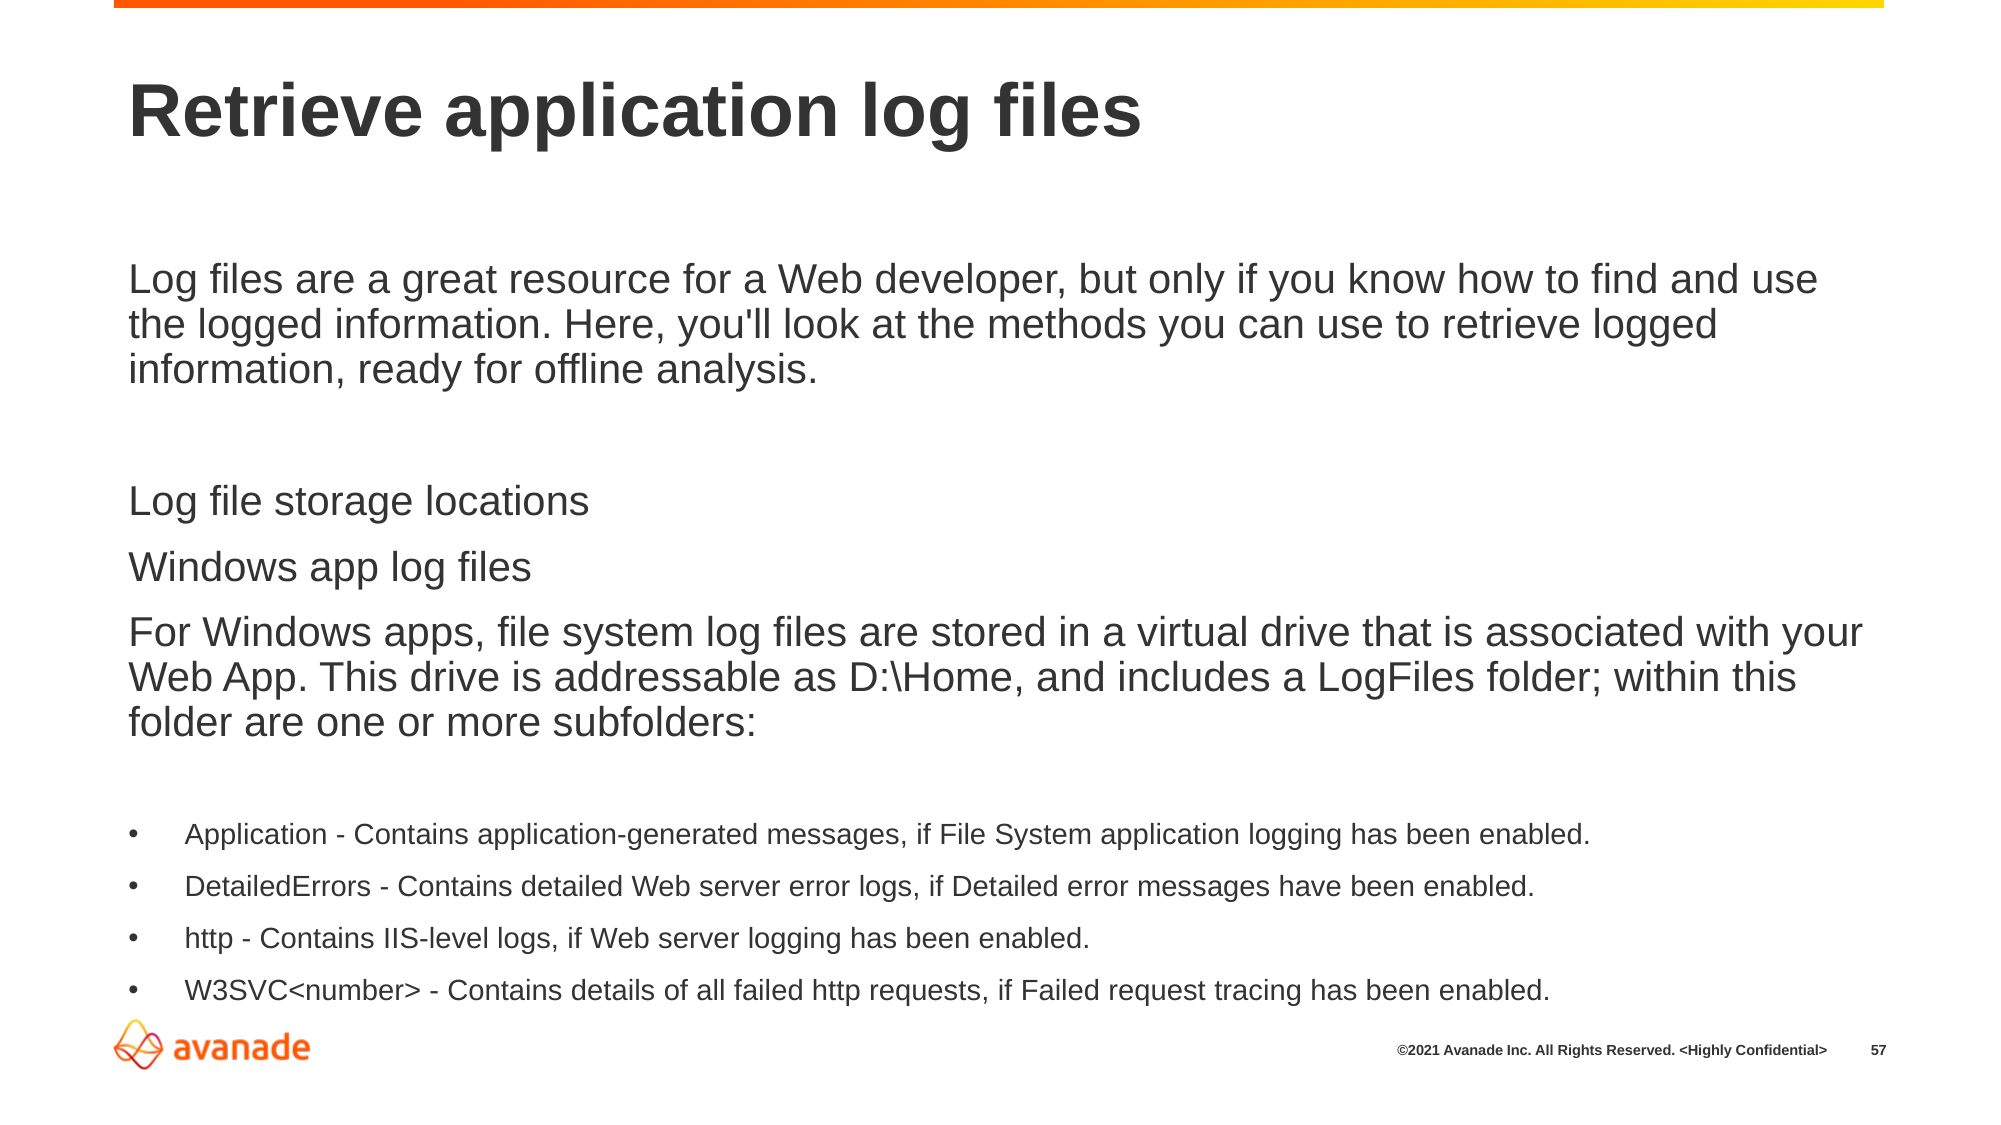

# Retrieve application log files
Log files are a great resource for a Web developer, but only if you know how to find and use the logged information. Here, you'll look at the methods you can use to retrieve logged information, ready for offline analysis.

Log file storage locations
Windows app log files
For Windows apps, file system log files are stored in a virtual drive that is associated with your Web App. This drive is addressable as D:\Home, and includes a LogFiles folder; within this folder are one or more subfolders:

Application - Contains application-generated messages, if File System application logging has been enabled.
DetailedErrors - Contains detailed Web server error logs, if Detailed error messages have been enabled.
http - Contains IIS-level logs, if Web server logging has been enabled.
W3SVC<number> - Contains details of all failed http requests, if Failed request tracing has been enabled.